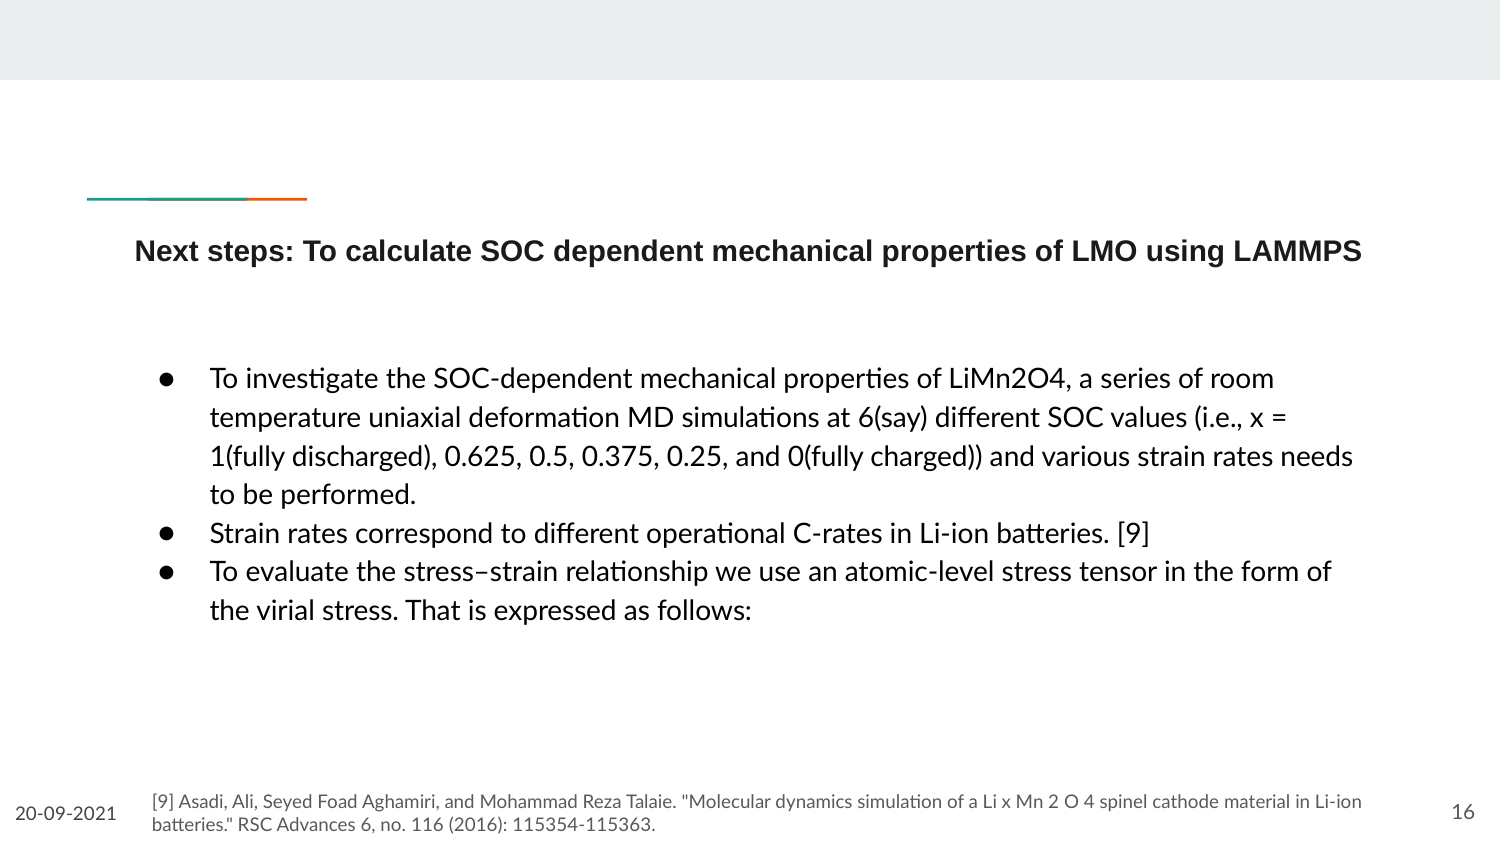

# Next steps: To calculate SOC dependent mechanical properties of LMO using LAMMPS
To investigate the SOC-dependent mechanical properties of LiMn2O4, a series of room temperature uniaxial deformation MD simulations at 6(say) different SOC values (i.e., x = 1(fully discharged), 0.625, 0.5, 0.375, 0.25, and 0(fully charged)) and various strain rates needs to be performed.
Strain rates correspond to different operational C-rates in Li-ion batteries. [9]
To evaluate the stress–strain relationship we use an atomic-level stress tensor in the form of the virial stress. That is expressed as follows:

[9] Asadi, Ali, Seyed Foad Aghamiri, and Mohammad Reza Talaie. "Molecular dynamics simulation of a Li x Mn 2 O 4 spinel cathode material in Li-ion batteries." RSC Advances 6, no. 116 (2016): 115354-115363.
16
20-09-2021